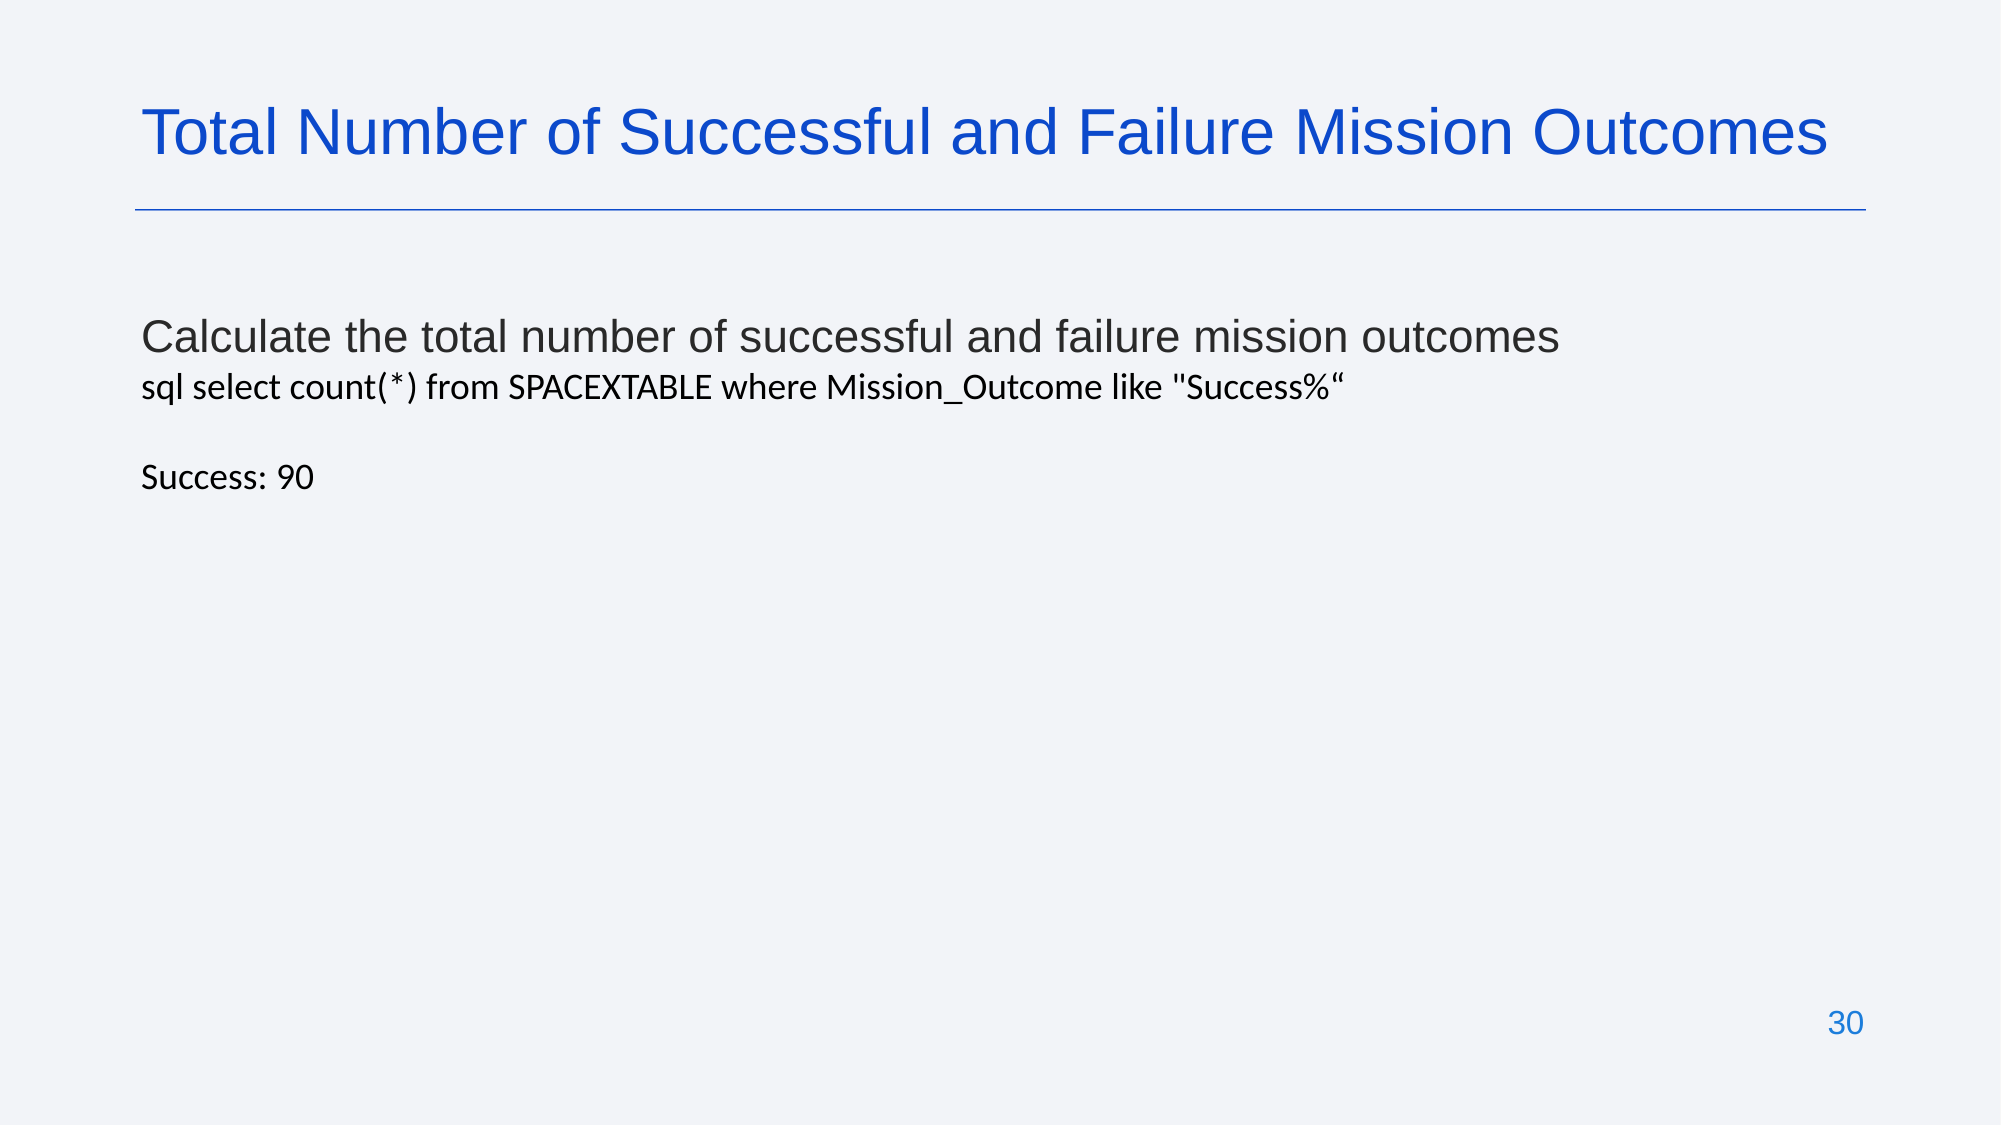

Total Number of Successful and Failure Mission Outcomes
Calculate the total number of successful and failure mission outcomes
sql select count(*) from SPACEXTABLE where Mission_Outcome like "Success%“

Success: 90
30